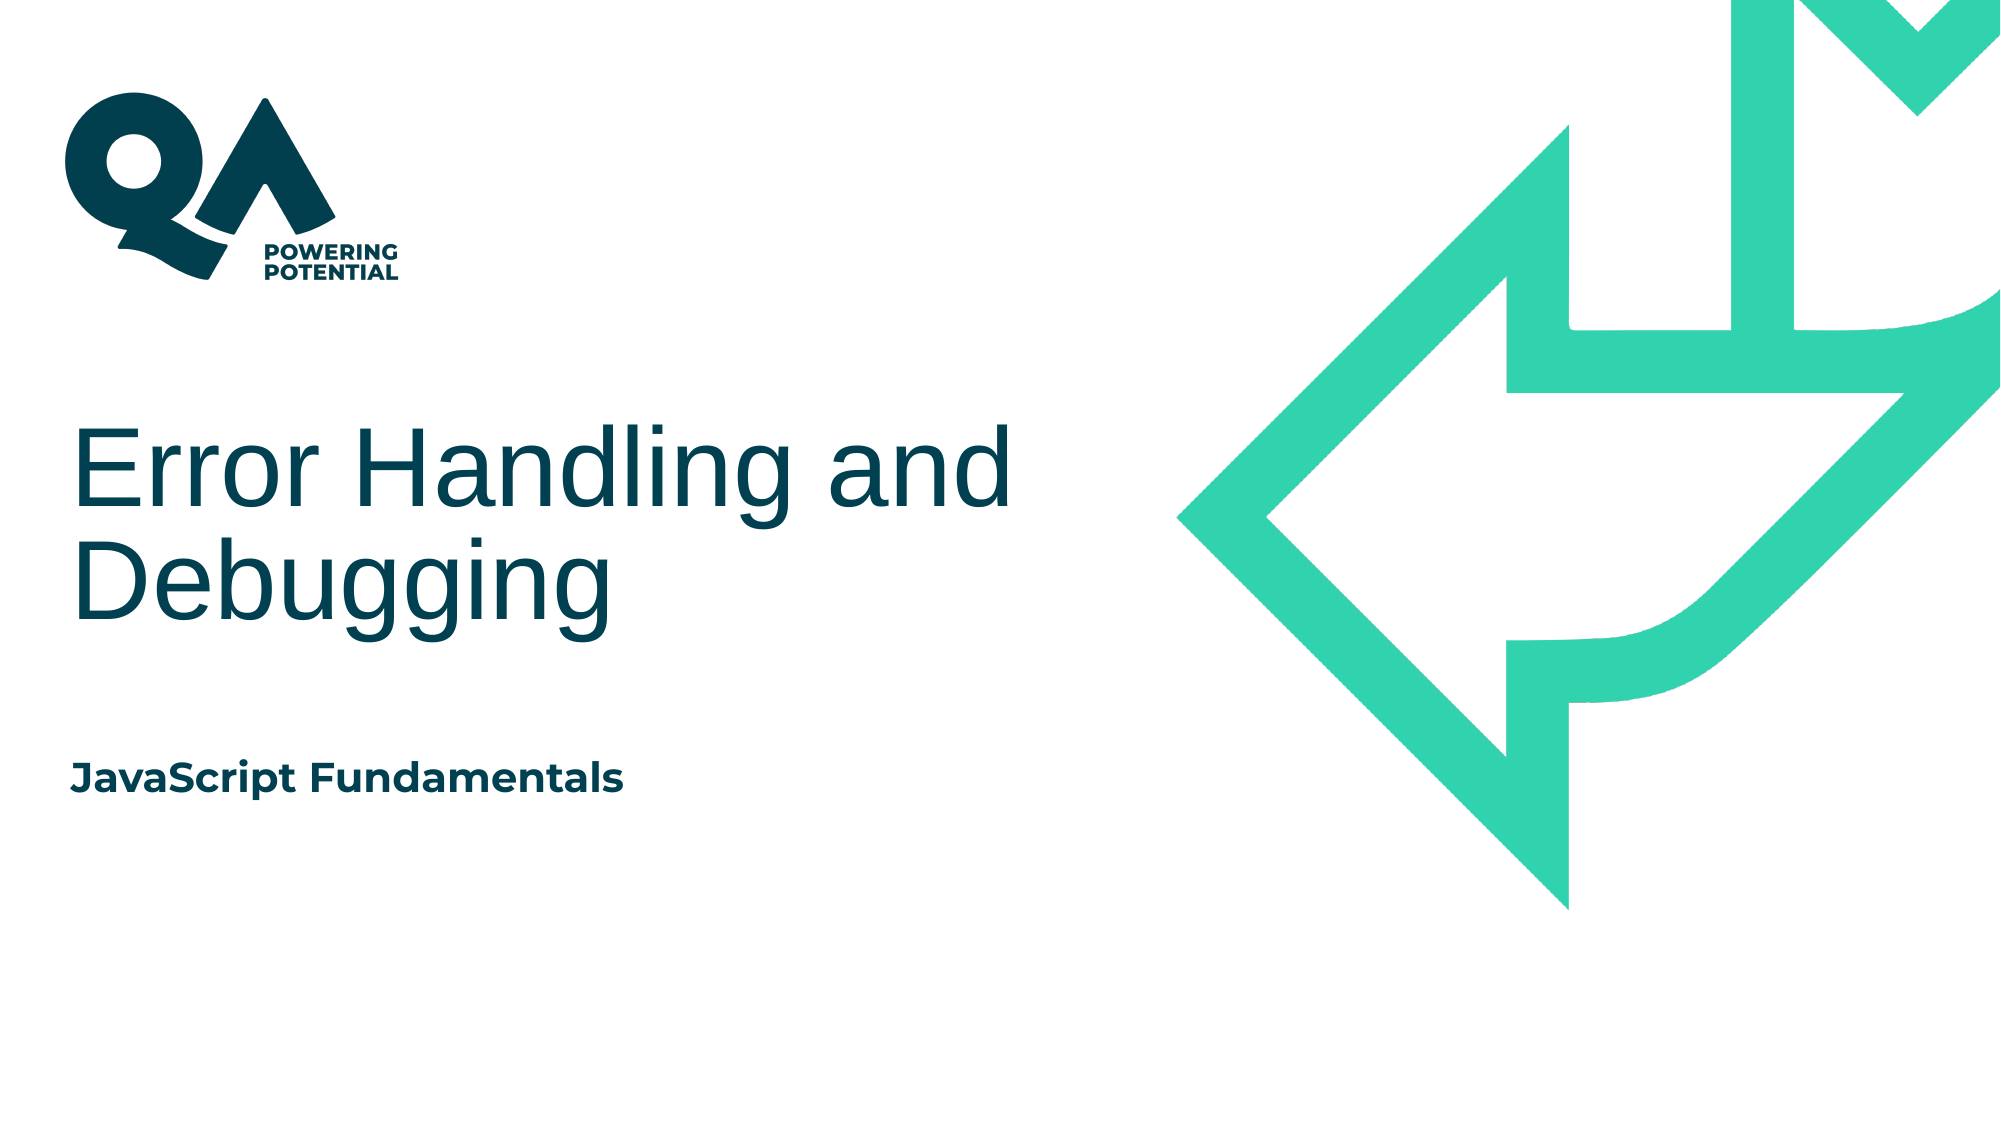

# Error Handling and Debugging JavaScript Fundamentals